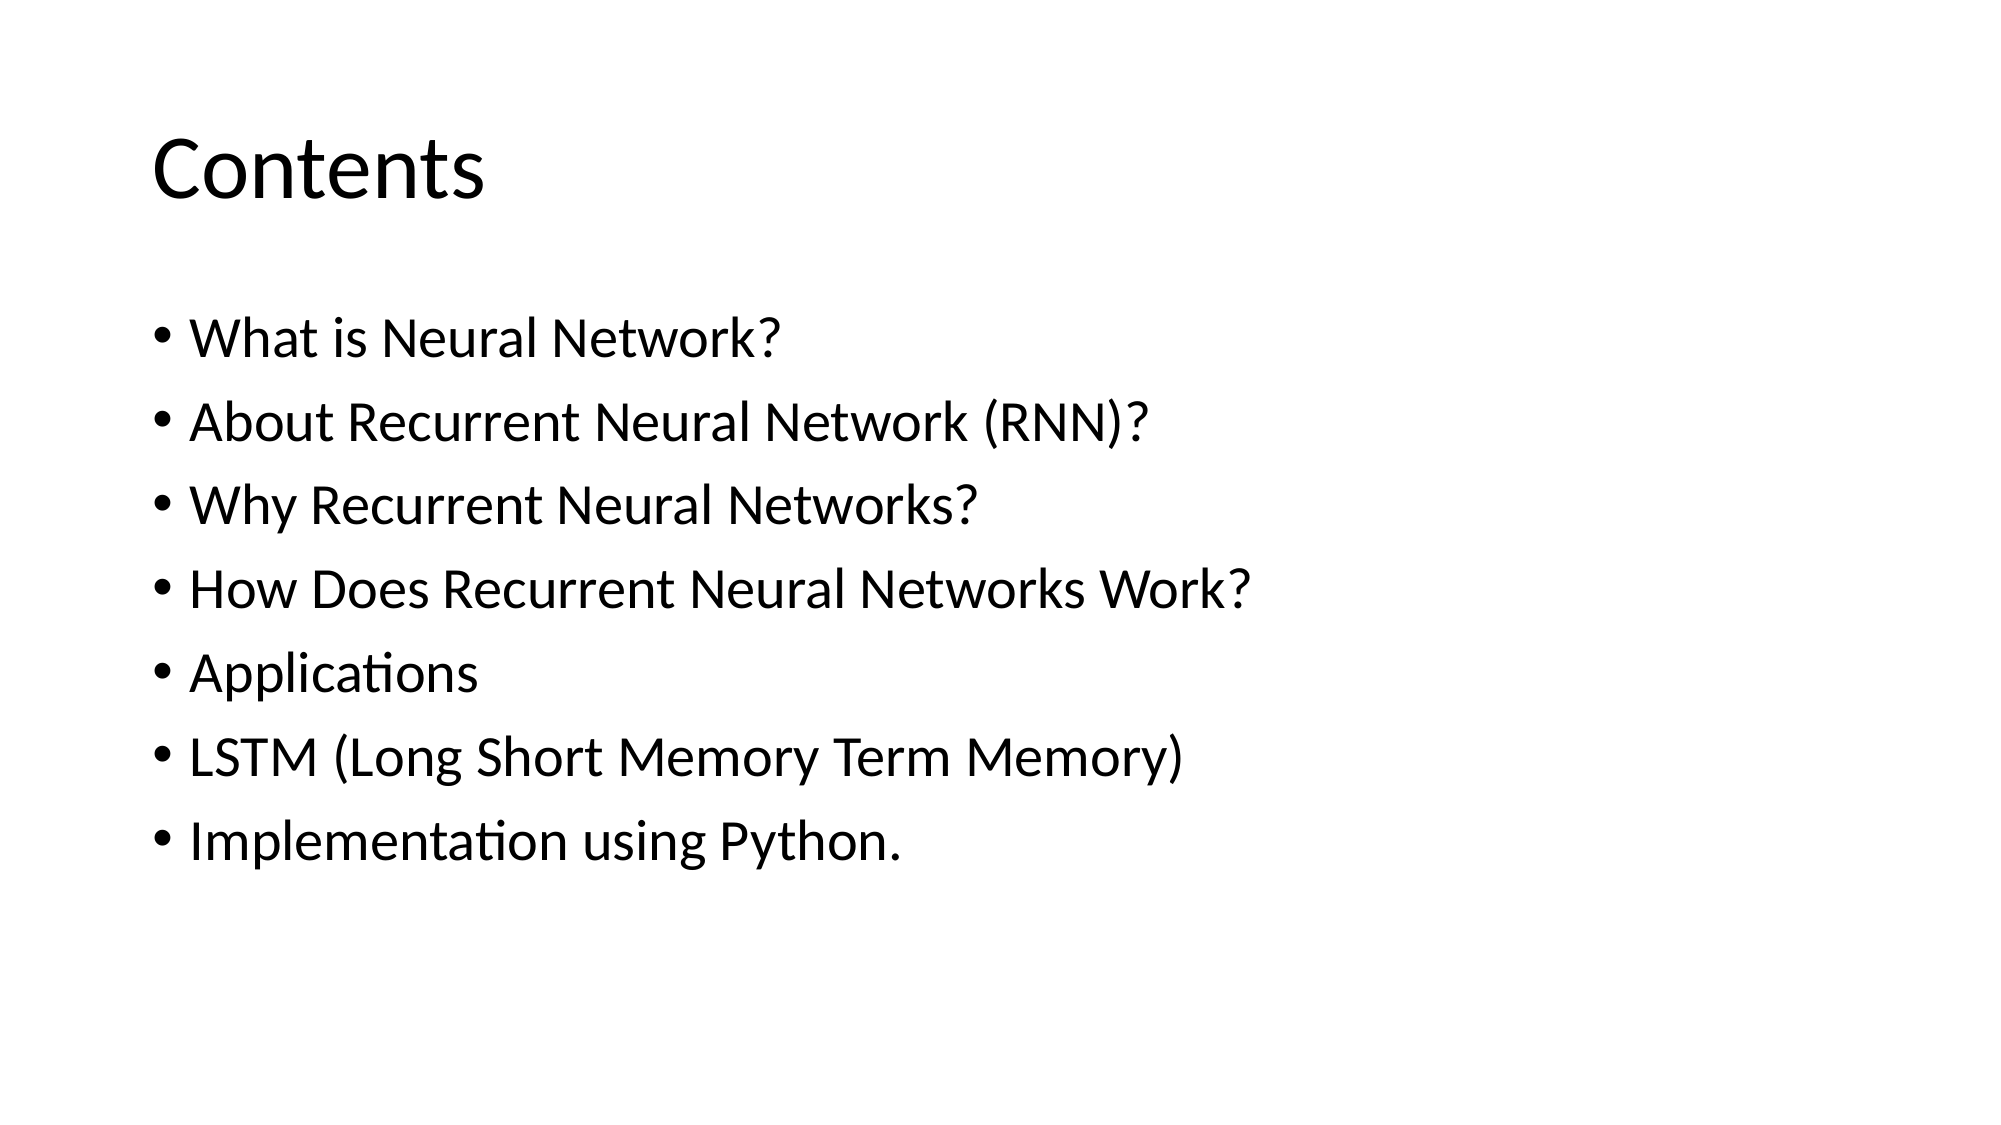

# Contents
What is Neural Network?
About Recurrent Neural Network (RNN)?
Why Recurrent Neural Networks?
How Does Recurrent Neural Networks Work?
Applications
LSTM (Long Short Memory Term Memory)
Implementation using Python.